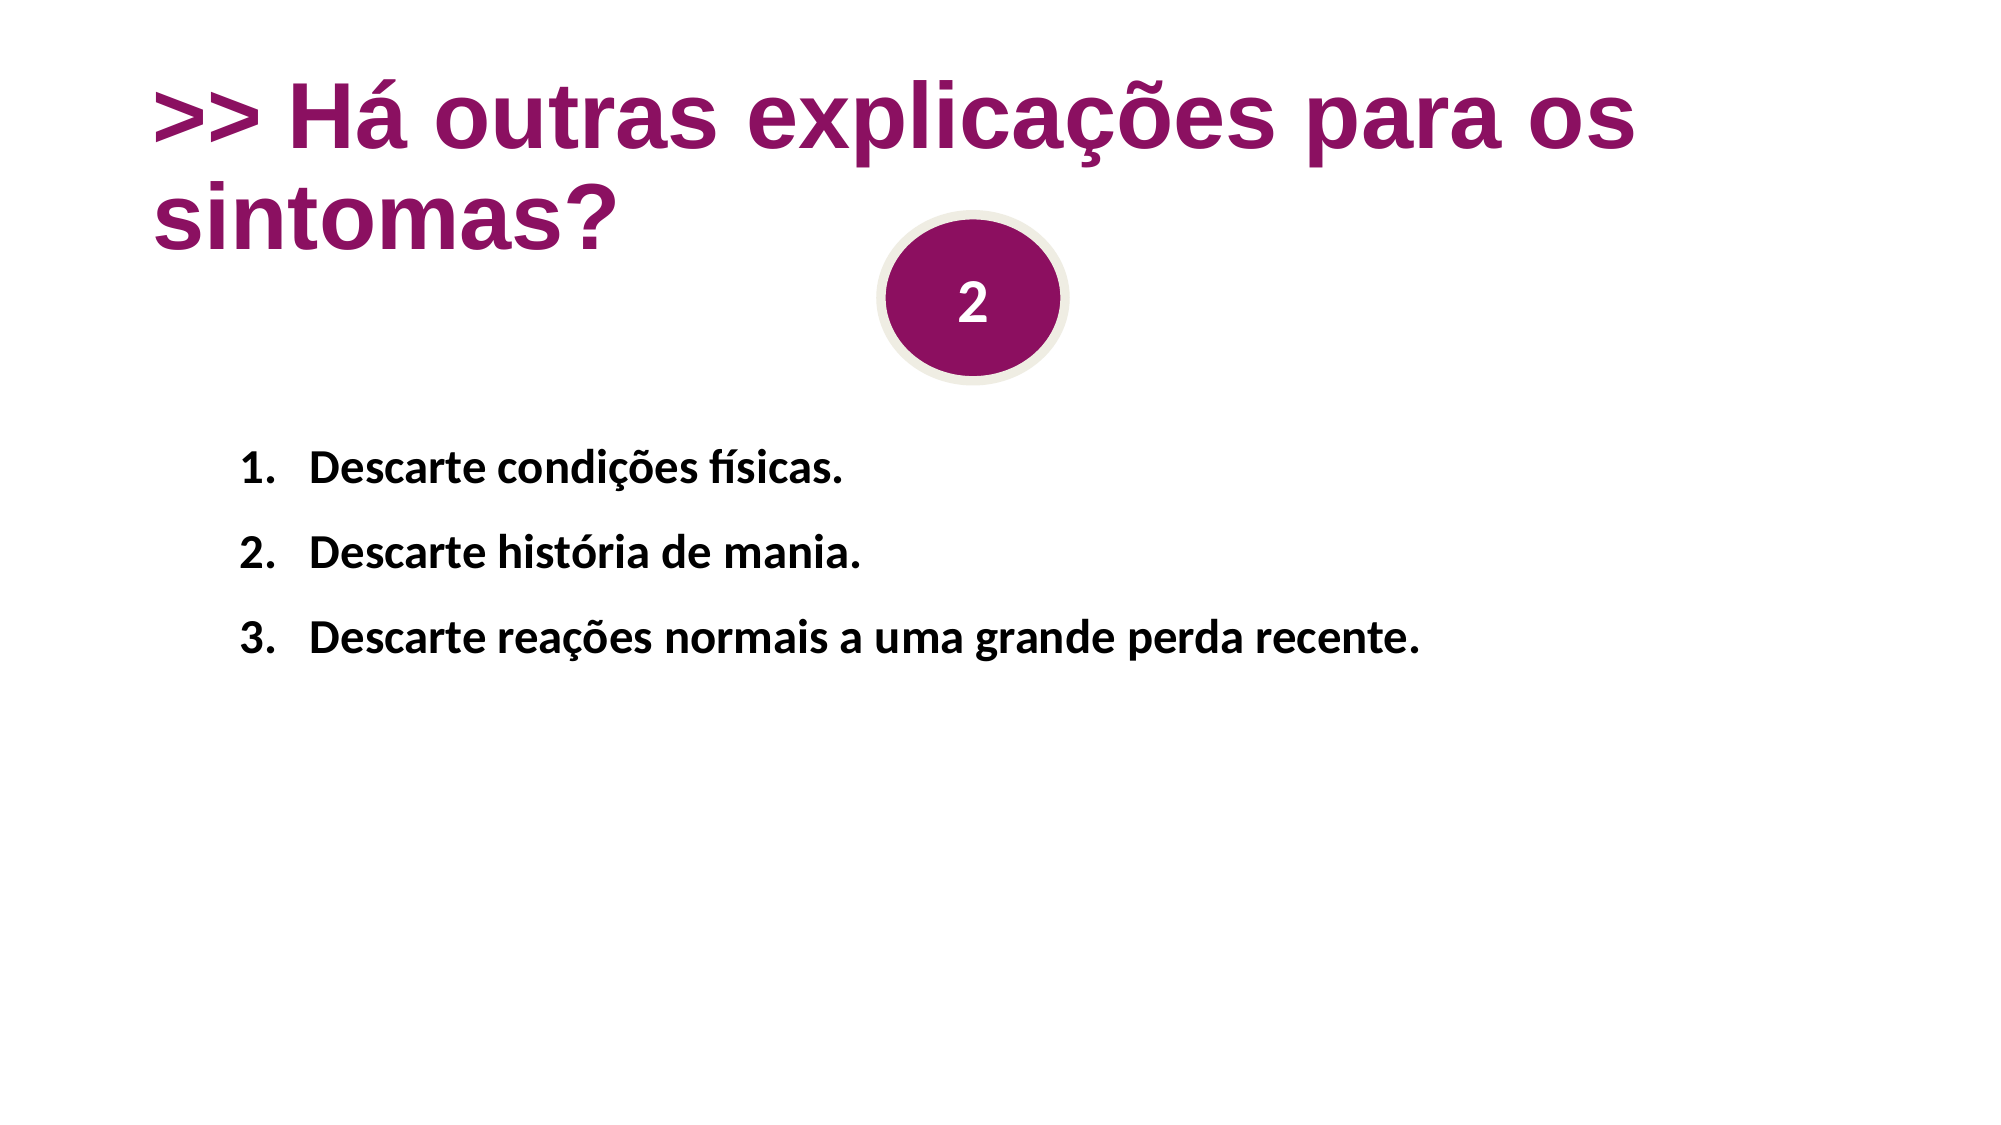

# >> Há outras explicações para os sintomas?
2
Descarte condições físicas.
Descarte história de mania.
Descarte reações normais a uma grande perda recente.